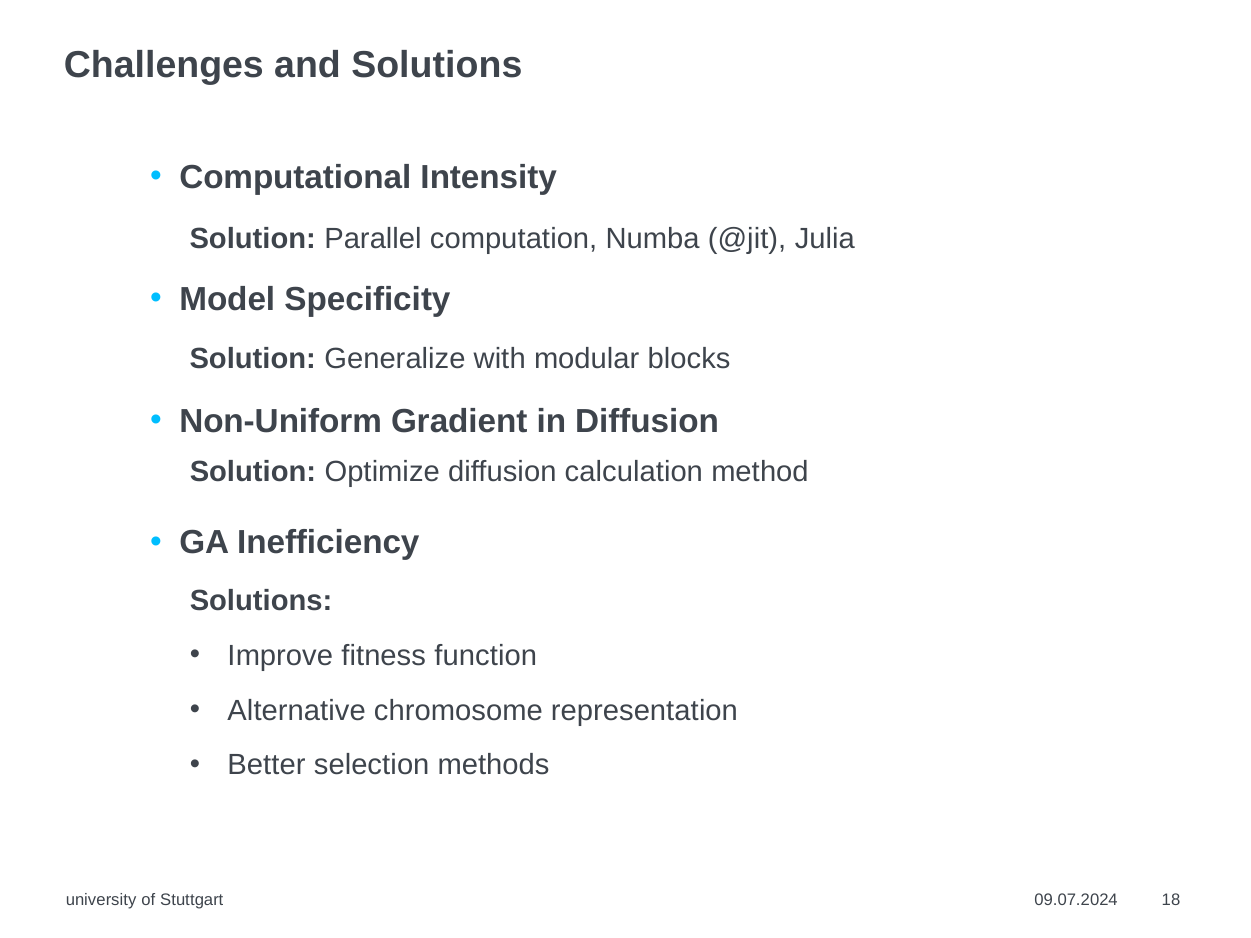

# Challenges and Solutions
Computational Intensity

Model Specificity

Non-Uniform Gradient in Diffusion

GA Inefficiency

Solution: Parallel computation, Numba (@jit), Julia
Solution: Generalize with modular blocks

Solution: Optimize diffusion calculation method

Solutions:
 Improve fitness function
 Alternative chromosome representation
 Better selection methods
university of Stuttgart
09.07.2024
18